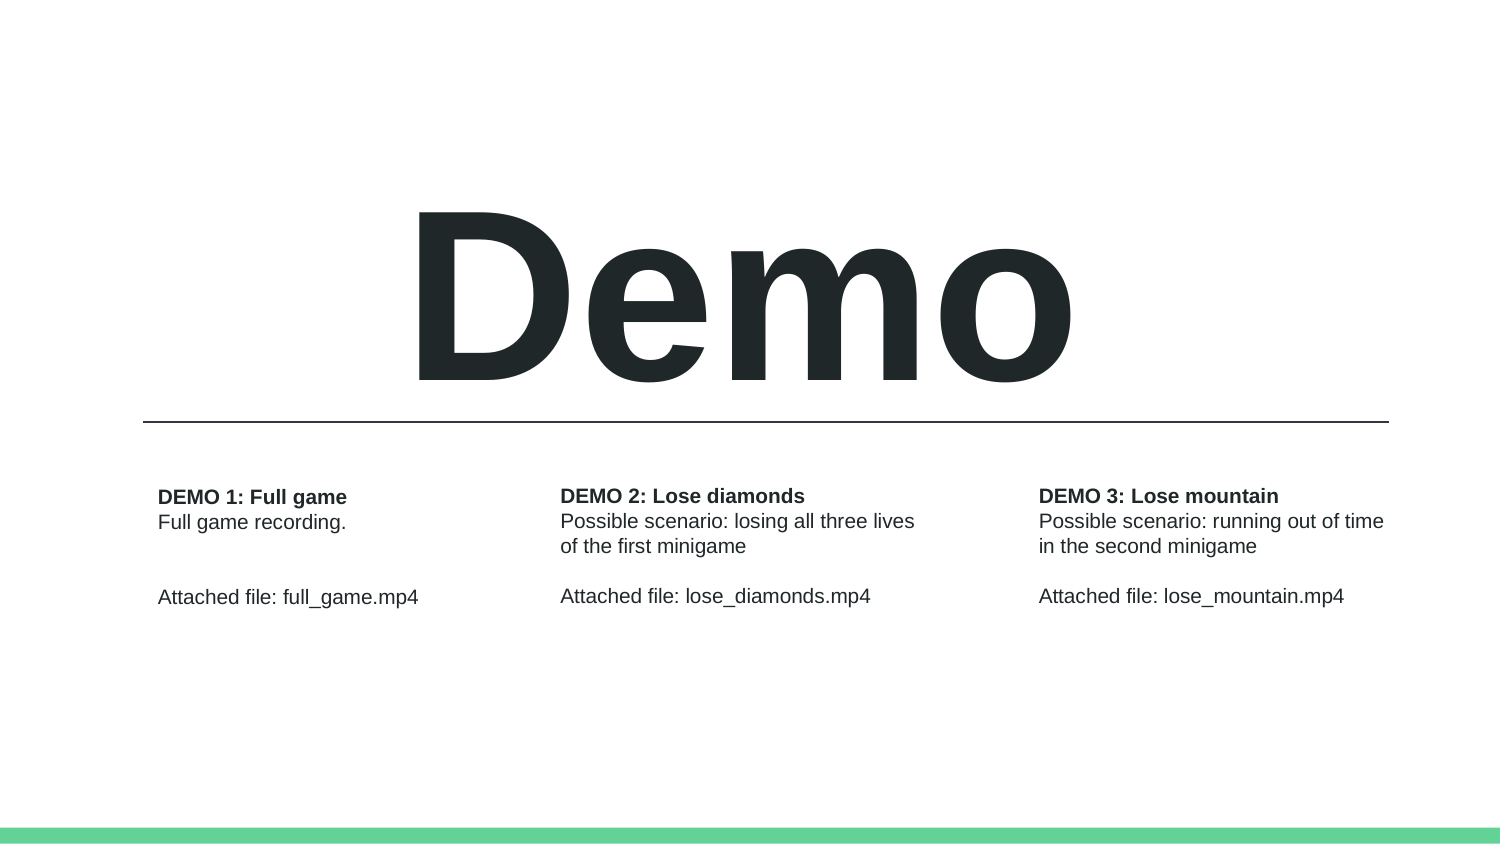

# Demo
DEMO 2: Lose diamonds
Possible scenario: losing all three lives of the first minigame

Attached file: lose_diamonds.mp4
DEMO 3: Lose mountain
Possible scenario: running out of time in the second minigame

Attached file: lose_mountain.mp4
DEMO 1: Full game
Full game recording.

Attached file: full_game.mp4